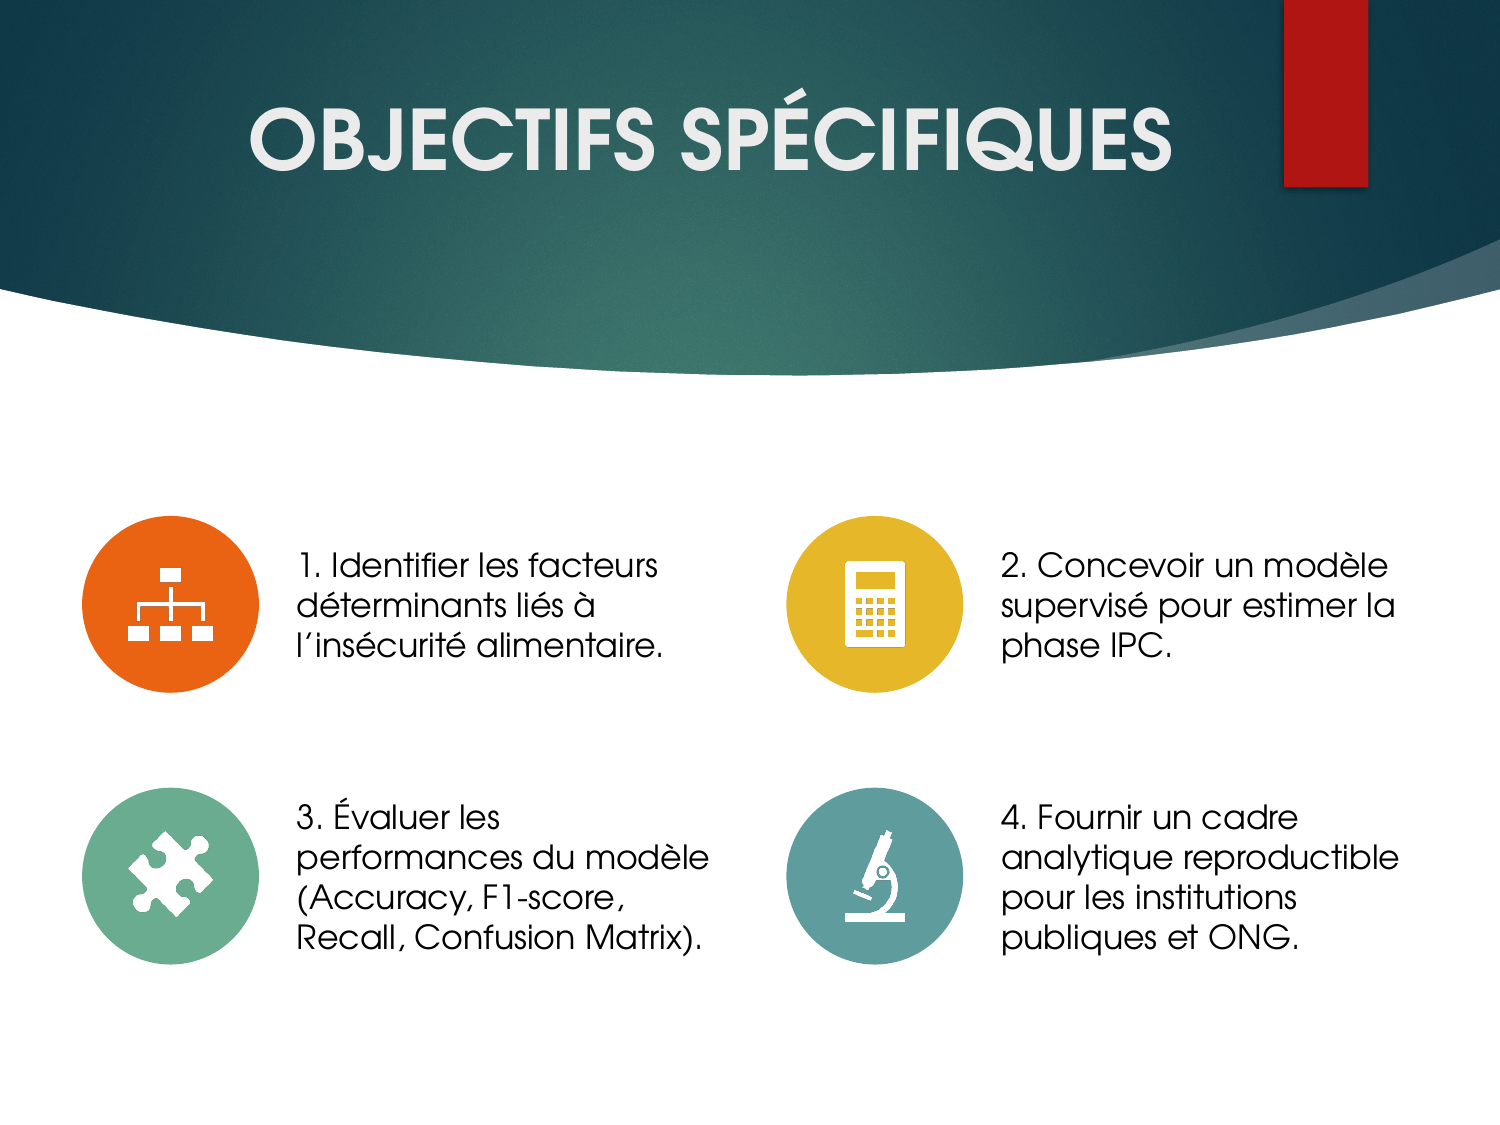

# OBJECTIFS SPÉCIFIQUES

1. Identifier les facteurs déterminants liés à l’insécurité alimentaire.
2. Concevoir un modèle supervisé pour estimer la phase IPC.
3. Évaluer les performances du modèle (Accuracy, F1-score, Recall, Confusion Matrix).
4. Fournir un cadre analytique reproductible pour les institutions publiques et ONG.